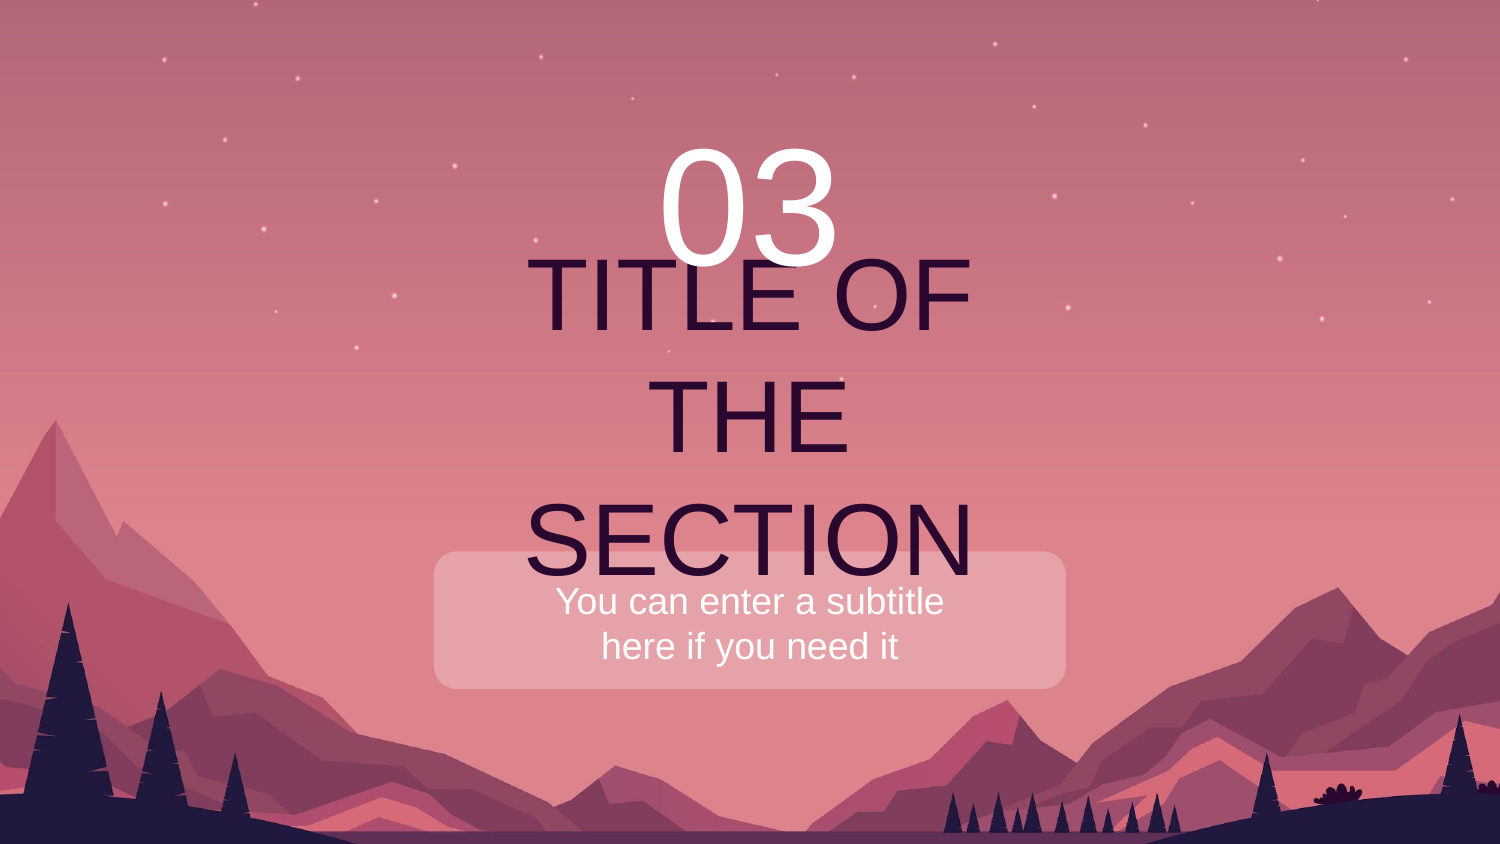

03
# TITLE OF THE SECTION

You can enter a subtitle here if you need it